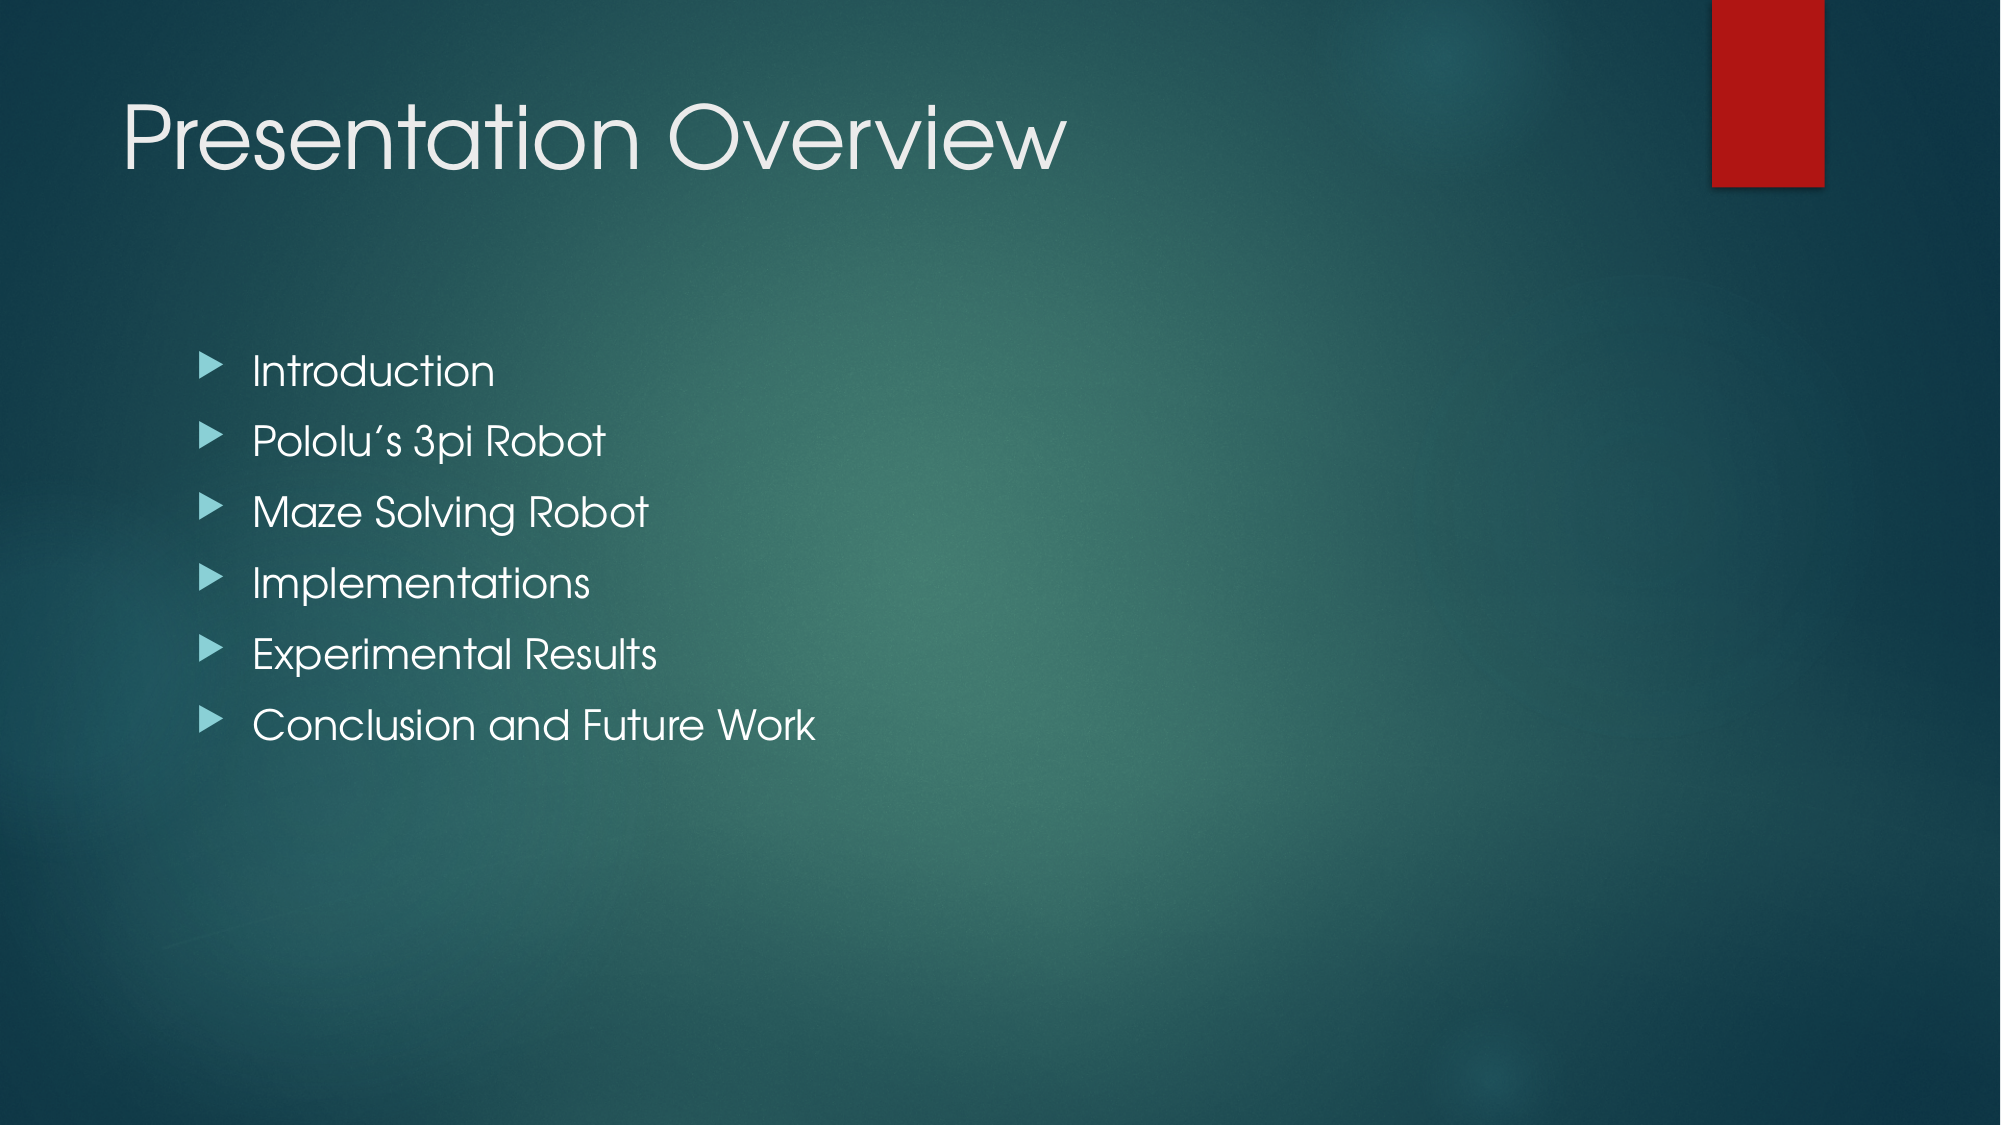

# Presentation Overview
Introduction
Pololu’s 3pi Robot
Maze Solving Robot
Implementations
Experimental Results
Conclusion and Future Work